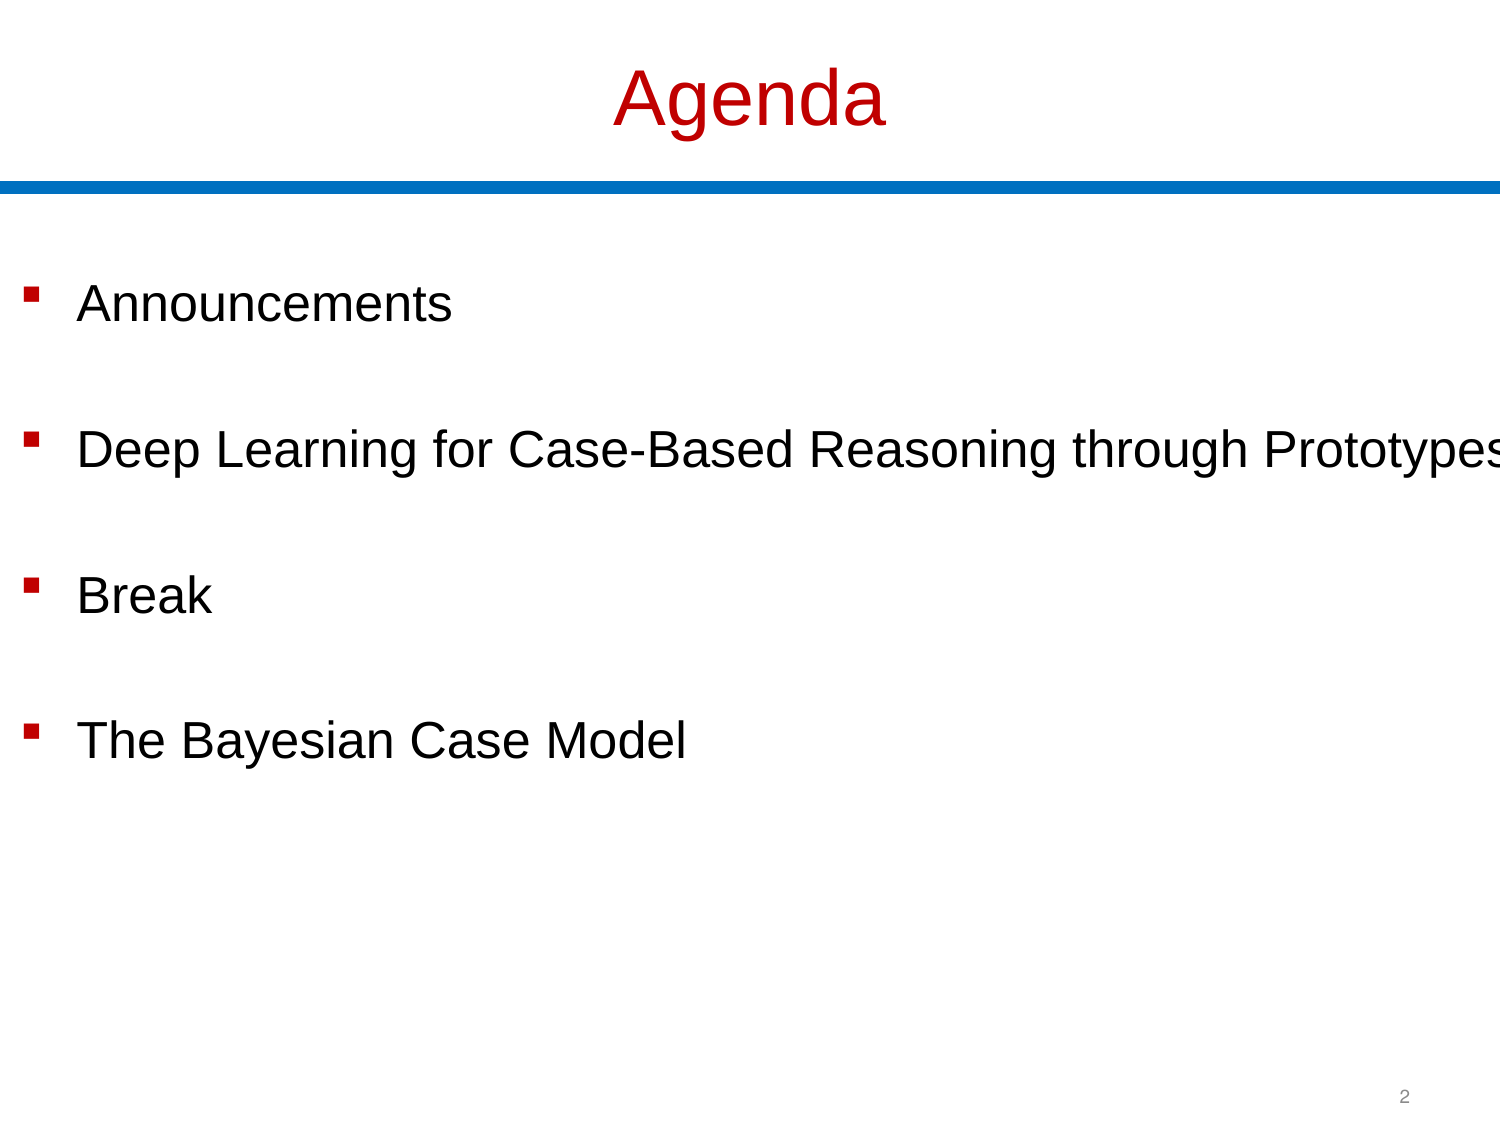

# Agenda
Announcements

Deep Learning for Case-Based Reasoning through Prototypes

Break

The Bayesian Case Model
2